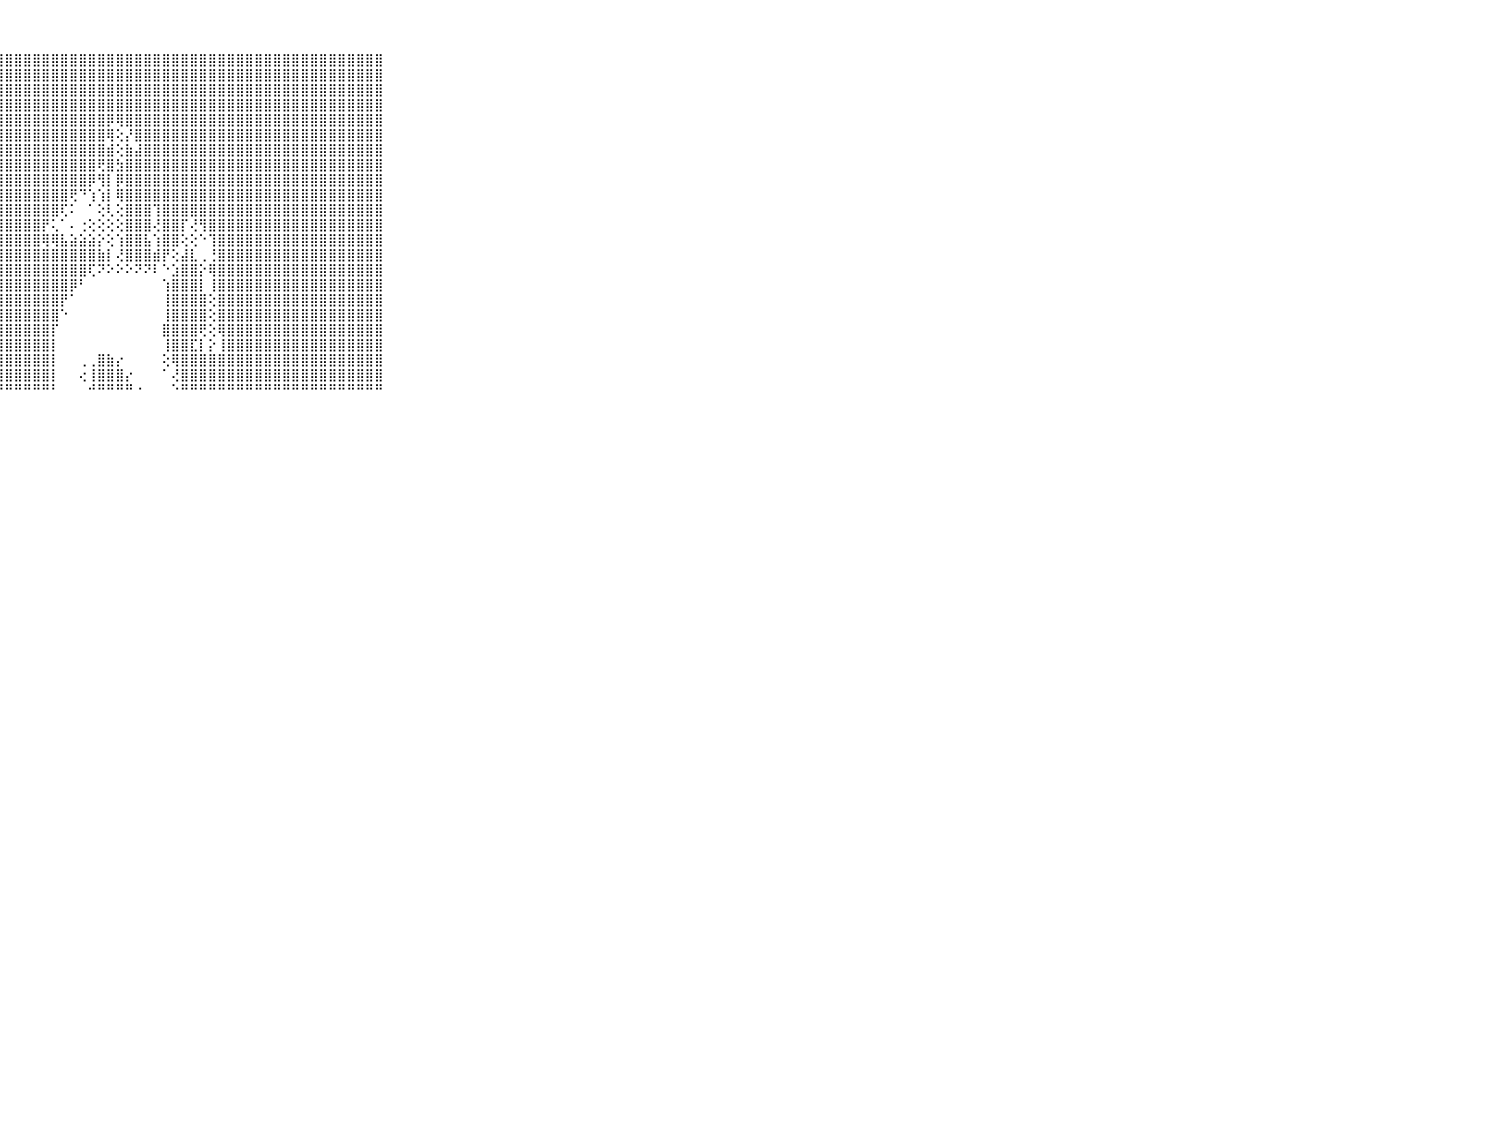

⠀⠀⠀⠀⠀⠀⠀⠀⠀⠀⠀⣿⣿⣿⣿⣿⣿⣿⣿⣿⣿⣿⣿⣿⣿⣿⣿⣿⣿⣿⣿⣿⣿⣿⣿⣿⣿⣿⣿⣿⣿⣿⣿⣿⣿⣿⣿⣿⣿⣿⣿⣿⣿⣿⣿⣿⣿⣿⣿⣿⣿⣿⣿⣿⣿⣿⣿⣿⣿⠀⠀⠀⠀⠀⠀⠀⠀⠀⠀⠀⠀
⠀⠀⠀⠀⠀⠀⠀⠀⠀⠀⠀⣿⣿⣿⣿⣿⣿⣿⣿⣿⣿⣿⣿⣿⣿⣿⣿⣿⣿⣿⣿⣿⣿⣿⣿⣿⣿⣿⣿⣿⣿⣿⣿⣿⣿⣿⣿⣿⣿⣿⣿⣿⣿⣿⣿⣿⣿⣿⣿⣿⣿⣿⣿⣿⣿⣿⣿⣿⣿⠀⠀⠀⠀⠀⠀⠀⠀⠀⠀⠀⠀
⠀⠀⠀⠀⠀⠀⠀⠀⠀⠀⠀⣿⣿⣿⣿⣿⣿⣿⣿⣿⣿⣿⣿⣿⣿⣿⣿⣿⣿⣿⣿⣿⣿⣿⣿⣿⣿⣿⣿⣿⣿⣿⣿⣿⣿⣿⣿⣿⣿⣿⣿⣿⣿⣿⣿⣿⣿⣿⣿⣿⣿⣿⣿⣿⣿⣿⣿⣿⣿⠀⠀⠀⠀⠀⠀⠀⠀⠀⠀⠀⠀
⠀⠀⠀⠀⠀⠀⠀⠀⠀⠀⠀⣿⣿⣿⣿⣿⣿⣿⣿⣿⣿⣿⣿⣿⣿⣿⣿⣿⣿⣿⣿⣿⣿⣿⣿⣿⣿⣿⣿⣿⣿⣿⣿⣿⣿⣿⣿⣿⣿⣿⣿⣿⣿⣿⣿⣿⣿⣿⣿⣿⣿⣿⣿⣿⣿⣿⣿⣿⣿⠀⠀⠀⠀⠀⠀⠀⠀⠀⠀⠀⠀
⠀⠀⠀⠀⠀⠀⠀⠀⠀⠀⠀⣿⣿⣿⣿⣿⣿⣿⣿⣿⣿⣿⣿⣿⣿⣿⣿⣿⣿⣿⣿⣿⣿⣿⣿⣿⣿⣿⣿⡿⢿⣿⣿⣿⣿⣿⣿⣿⣿⣿⣿⣿⣿⣿⣿⣿⣿⣿⣿⣿⣿⣿⣿⣿⣿⣿⣿⣿⣿⠀⠀⠀⠀⠀⠀⠀⠀⠀⠀⠀⠀
⠀⠀⠀⠀⠀⠀⠀⠀⠀⠀⠀⣿⣿⣿⣿⣿⣿⣿⣿⣿⣿⣿⣿⣿⣿⣿⣿⣿⣿⣿⣿⣿⣿⣿⣿⣿⣿⣿⣿⢿⢕⡜⣿⣿⣿⣿⣿⣿⣿⣿⣿⣿⣿⣿⣿⣿⣿⣿⣿⣿⣿⣿⣿⣿⣿⣿⣿⣿⣿⠀⠀⠀⠀⠀⠀⠀⠀⠀⠀⠀⠀
⠀⠀⠀⠀⠀⠀⠀⠀⠀⠀⠀⣿⣿⣿⣿⣿⣿⣿⣿⣿⣿⣿⣿⣿⣿⣿⣿⣿⣿⣿⣿⣿⣿⣿⣿⣿⣿⣿⣿⣾⢕⣷⣼⣿⣿⣿⣿⣿⣿⣿⣿⣿⣿⣿⣿⣿⣿⣿⣿⣿⣿⣿⣿⣿⣿⣿⣿⣿⣿⠀⠀⠀⠀⠀⠀⠀⠀⠀⠀⠀⠀
⠀⠀⠀⠀⠀⠀⠀⠀⠀⠀⠀⣿⣿⣿⣿⣿⣿⣿⣿⣿⣿⣿⣿⣿⣿⣿⣿⣿⣿⣿⣿⣿⣿⣿⣿⣿⣿⣿⢟⣿⣳⣿⣿⣿⣿⣿⣿⣿⣿⣿⣿⣿⣿⣿⣿⣿⣿⣿⣿⣿⣿⣿⣿⣿⣿⣿⣿⣿⣿⠀⠀⠀⠀⠀⠀⠀⠀⠀⠀⠀⠀
⠀⠀⠀⠀⠀⠀⠀⠀⠀⠀⠀⣿⣿⣿⣿⣿⣿⣿⣿⣿⣿⣿⣿⣿⣿⣿⣿⣿⣿⣿⣿⣿⣿⣿⣿⣿⣿⡿⢻⡇⡿⣿⣿⣿⣿⣿⣿⣿⣿⣿⣿⣿⣿⣿⣿⣿⣿⣿⣿⣿⣿⣿⣿⣿⣿⣿⣿⣿⣿⠀⠀⠀⠀⠀⠀⠀⠀⠀⠀⠀⠀
⠀⠀⠀⠀⠀⠀⠀⠀⠀⠀⠀⣿⣿⣿⣿⣿⣿⣿⣿⣿⣿⣿⣿⣿⣿⣿⣿⣿⣿⣿⣿⣿⣿⣿⣿⢟⠙⢱⢱⡇⢿⣿⣿⣿⣿⣿⣿⣿⣿⣿⣿⣿⣿⣿⣿⣿⣿⣿⣿⣿⣿⣿⣿⣿⣿⣿⣿⣿⣿⠀⠀⠀⠀⠀⠀⠀⠀⠀⠀⠀⠀
⠀⠀⠀⠀⠀⠀⠀⠀⠀⠀⠀⣿⣿⣿⣿⣿⣿⣿⣿⣿⣿⣿⣿⣿⣿⣿⣿⣿⣿⣿⣿⣿⣿⣿⢏⠅⠀⠁⢕⢇⢕⣿⣿⣿⢹⣿⣿⣿⣿⣿⣿⣿⣿⣿⣿⣿⣿⣿⣿⣿⣿⣿⣿⣿⣿⣿⣿⣿⣿⠀⠀⠀⠀⠀⠀⠀⠀⠀⠀⠀⠀
⠀⠀⠀⠀⠀⠀⠀⠀⠀⠀⠀⣿⣿⣿⣿⣿⣿⣿⣿⣿⣿⣿⣿⣿⣿⣿⣿⣿⣿⣿⣿⣿⡟⢅⠁⠄⢐⢕⢕⢕⢕⣿⣿⣿⢜⣿⣿⡏⢜⢻⣿⣿⣿⣿⣿⣿⣿⣿⣿⣿⣿⣿⣿⣿⣿⣿⣿⣿⣿⠀⠀⠀⠀⠀⠀⠀⠀⠀⠀⠀⠀
⠀⠀⠀⠀⠀⠀⠀⠀⠀⠀⠀⣿⣿⣿⣿⣿⣿⣿⣿⣿⣿⣿⣿⣿⣿⣿⣿⣿⣿⣿⣿⣿⢿⢿⣧⣵⣵⣵⡕⢕⢱⣿⣿⣧⢱⣿⣿⢕⢕⠑⢹⣿⣿⣿⣿⣿⣿⣿⣿⣿⣿⣿⣿⣿⣿⣿⣿⣿⣿⠀⠀⠀⠀⠀⠀⠀⠀⠀⠀⠀⠀
⠀⠀⠀⠀⠀⠀⠀⠀⠀⠀⠀⣿⣿⣿⣿⣿⣿⣿⣿⣿⣿⣿⣿⣿⣿⣿⣿⣿⣿⣿⣿⣿⣿⣿⣿⣿⣿⣿⣷⡇⢜⣿⣿⣿⣾⡟⢕⣼⣇⢀⢘⣿⣿⣿⣿⣿⣿⣿⣿⣿⣿⣿⣿⣿⣿⣿⣿⣿⣿⠀⠀⠀⠀⠀⠀⠀⠀⠀⠀⠀⠀
⠀⠀⠀⠀⠀⠀⠀⠀⠀⠀⠀⣿⣿⣿⣿⣿⣿⣿⣿⣿⣿⣿⣿⣿⣿⣿⣿⣿⣿⣿⣿⣿⣿⣿⣿⣿⣿⢏⠝⠕⠕⠕⠝⠝⠇⠑⣱⣿⣿⡕⢿⣿⣿⣿⣿⣿⣿⣿⣿⣿⣿⣿⣿⣿⣿⣿⣿⣿⣿⠀⠀⠀⠀⠀⠀⠀⠀⠀⠀⠀⠀
⠀⠀⠀⠀⠀⠀⠀⠀⠀⠀⠀⣿⣿⣿⣿⣿⣿⣿⣿⣿⣿⣿⣿⣿⣿⣿⣿⣿⣿⣿⣿⣿⣿⣿⣿⡿⠃⠀⠀⠀⠀⠀⠀⠀⠀⢱⣿⣿⣿⡇⢸⣿⣿⣿⣿⣿⣿⣿⣿⣿⣿⣿⣿⣿⣿⣿⣿⣿⣿⠀⠀⠀⠀⠀⠀⠀⠀⠀⠀⠀⠀
⠀⠀⠀⠀⠀⠀⠀⠀⠀⠀⠀⣿⣿⣿⣿⣿⣿⣿⣿⣿⣿⣿⣿⣿⣿⣿⣿⣿⣿⣿⣿⣿⣿⣿⡟⠁⠀⠀⠀⠀⠀⠀⠀⠀⠀⢸⣿⣿⣿⣿⢕⣿⣿⣿⣿⣿⣿⣿⣿⣿⣿⣿⣿⣿⣿⣿⣿⣿⣿⠀⠀⠀⠀⠀⠀⠀⠀⠀⠀⠀⠀
⠀⠀⠀⠀⠀⠀⠀⠀⠀⠀⠀⣿⣿⣿⣿⣿⣿⣿⣿⣿⣿⣿⣿⣿⣿⣿⣿⣿⣿⣿⣿⣿⣿⣿⠑⠀⠀⠀⠀⠀⠀⠀⠀⠀⠀⢸⣿⣿⣿⣿⢕⣿⣿⣿⣿⣿⣿⣿⣿⣿⣿⣿⣿⣿⣿⣿⣿⣿⣿⠀⠀⠀⠀⠀⠀⠀⠀⠀⠀⠀⠀
⠀⠀⠀⠀⠀⠀⠀⠀⠀⠀⠀⣿⣿⣿⣿⣿⣿⣿⣿⣿⣿⣿⣿⣿⣿⣿⣿⣿⣿⣿⣿⣿⣿⡏⠀⠀⠀⠀⠀⠀⠀⠀⠀⠀⠀⣿⣿⣿⣿⢟⢕⢿⣿⣿⣿⣿⣿⣿⣿⣿⣿⣿⣿⣿⣿⣿⣿⣿⣿⠀⠀⠀⠀⠀⠀⠀⠀⠀⠀⠀⠀
⠀⠀⠀⠀⠀⠀⠀⠀⠀⠀⠀⣿⣿⣿⣿⣿⣿⣿⣿⣿⣿⣿⣿⣿⣿⣿⣿⣿⣿⣿⣿⣿⣿⡇⠀⠀⠀⠀⠀⠀⠀⠀⠀⠀⠀⢸⣿⣿⣏⡇⡕⢸⣿⣿⣿⣿⣿⣿⣿⣿⣿⣿⣿⣿⣿⣿⣿⣿⣿⠀⠀⠀⠀⠀⠀⠀⠀⠀⠀⠀⠀
⠀⠀⠀⠀⠀⠀⠀⠀⠀⠀⠀⣿⣿⣿⣿⣿⣿⣿⣿⣿⣿⣿⣿⣿⣿⣿⣿⣿⣿⣿⣿⣿⣿⡇⠀⠀⢀⢀⣿⣷⡔⠀⠀⠀⠀⢕⢿⣿⣿⣿⣿⣿⣿⣿⣿⣿⣿⣿⣿⣿⣿⣿⣿⣿⣿⣿⣿⣿⣿⠀⠀⠀⠀⠀⠀⠀⠀⠀⠀⠀⠀
⠀⠀⠀⠀⠀⠀⠀⠀⠀⠀⠀⣿⣿⣿⣿⣿⣿⣿⣿⣿⣿⣿⣿⣿⣿⣿⣿⣿⣿⣿⣿⣿⣿⡇⠀⠀⢔⢸⣿⣿⣿⡔⠀⠀⠀⠁⢜⣿⣿⣿⣿⣿⣿⣿⣿⣿⣿⣿⣿⣿⣿⣿⣿⣿⣿⣿⣿⣿⣿⠀⠀⠀⠀⠀⠀⠀⠀⠀⠀⠀⠀
⠀⠀⠀⠀⠀⠀⠀⠀⠀⠀⠀⠛⠛⠛⠛⠛⠛⠛⠛⠛⠛⠛⠛⠛⠛⠛⠛⠛⠛⠛⠛⠛⠛⠃⠀⠀⠀⠚⠛⠛⠛⠛⠐⠀⠀⠀⠑⠛⠛⠛⠛⠛⠛⠛⠛⠛⠛⠛⠛⠛⠛⠛⠛⠛⠛⠛⠛⠛⠛⠀⠀⠀⠀⠀⠀⠀⠀⠀⠀⠀⠀